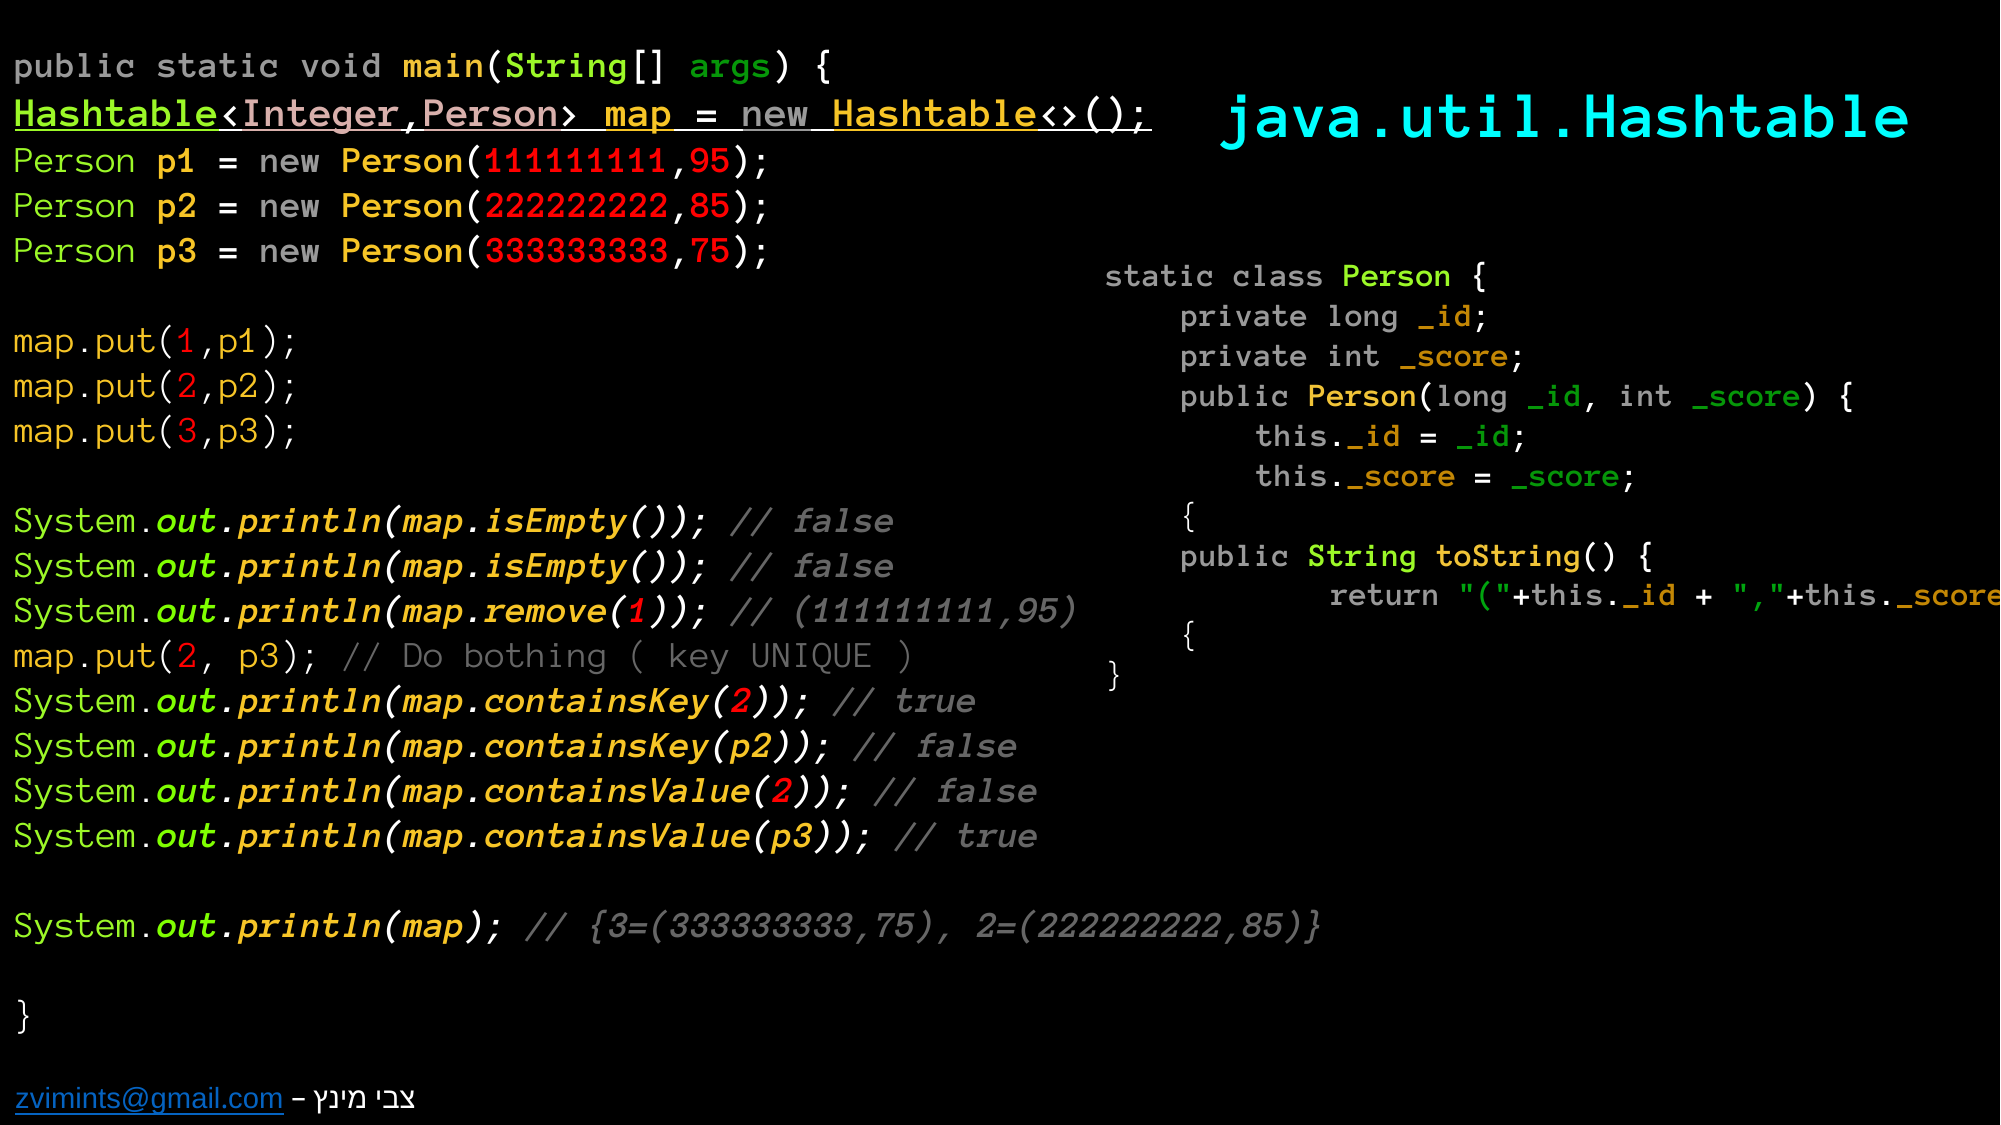

public static void main(String[] args) {
Hashtable<Integer,Person> map = new Hashtable<>();
Person p1 = new Person(111111111,95);
Person p2 = new Person(222222222,85);
Person p3 = new Person(333333333,75);

map.put(1,p1);
map.put(2,p2);
map.put(3,p3);

System.out.println(map.isEmpty()); // false
System.out.println(map.isEmpty()); // false
System.out.println(map.remove(1)); // (111111111,95)
map.put(2, p3); // Do bothing ( key UNIQUE )
System.out.println(map.containsKey(2)); // true
System.out.println(map.containsKey(p2)); // false
System.out.println(map.containsValue(2)); // false
System.out.println(map.containsValue(p3)); // true

System.out.println(map); // {3=(333333333,75), 2=(222222222,85)}

}

java.util.Hashtable
static class Person {
private long _id;
private int _score;
public Person(long _id, int _score) {
this._id = _id;
this._score = _score;
{
public String toString() {
	return "("+this._id + ","+this._score+")";
{
}
צבי מינץ – zvimints@gmail.com